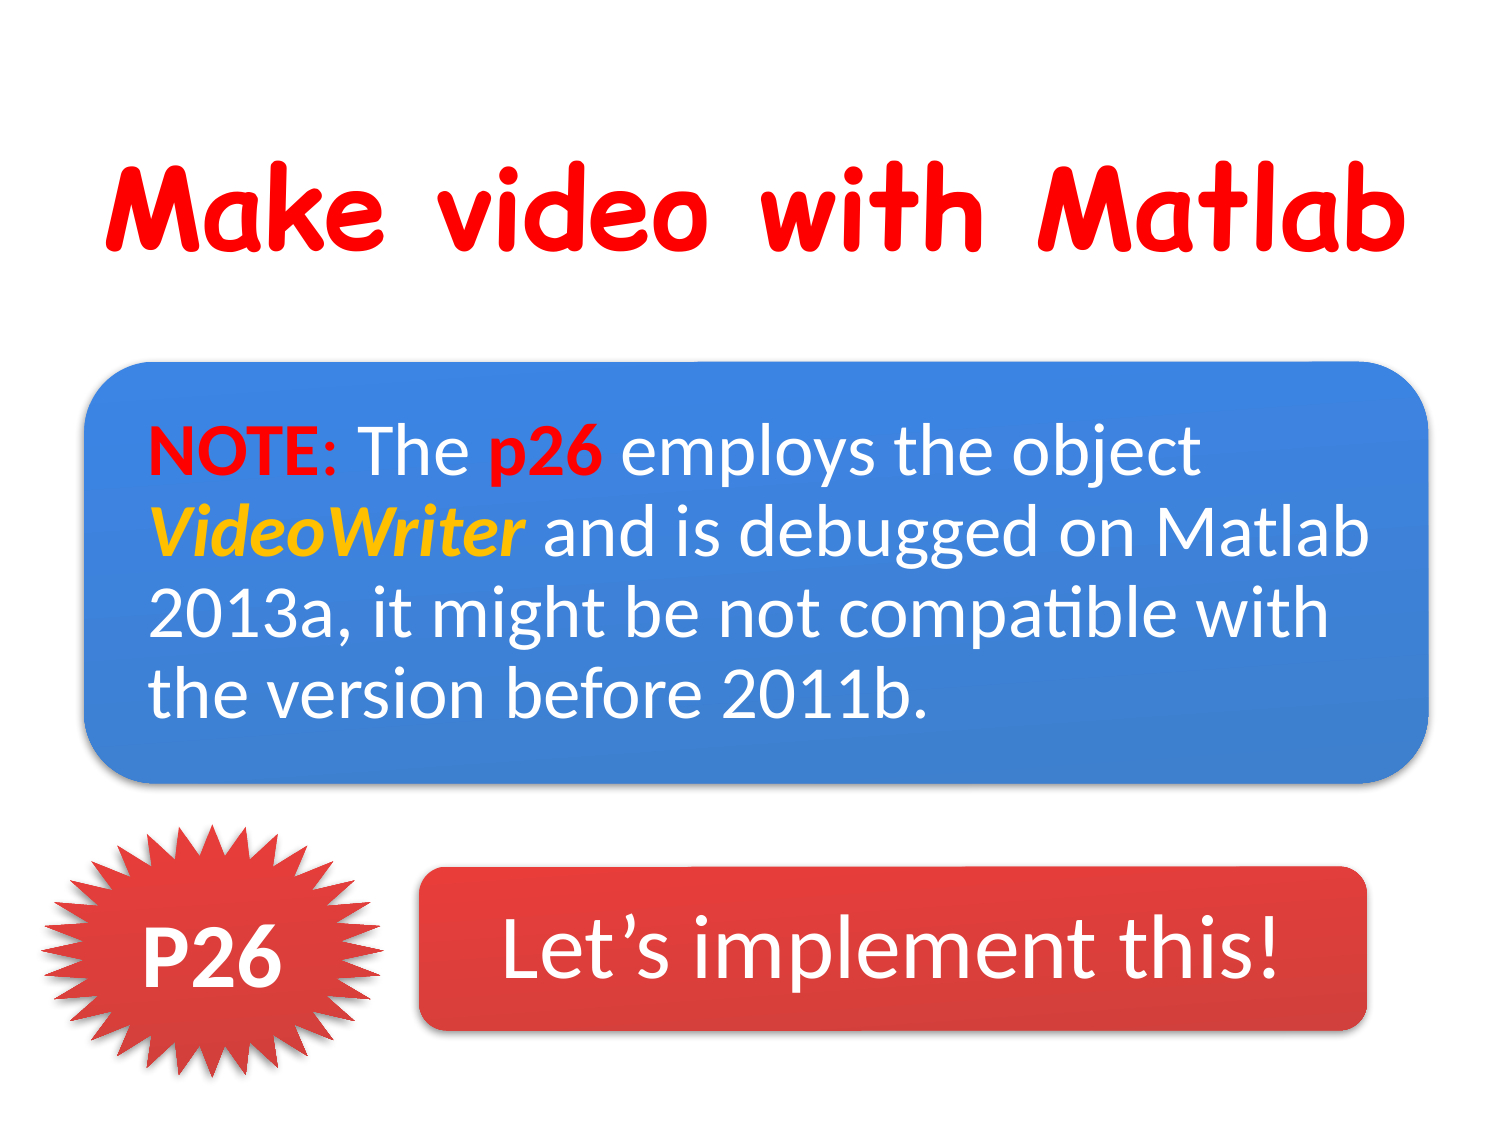

Make video with Matlab
NOTE: The p26 employs the object VideoWriter and is debugged on Matlab 2013a, it might be not compatible with the version before 2011b.
P26

Let’s implement this!